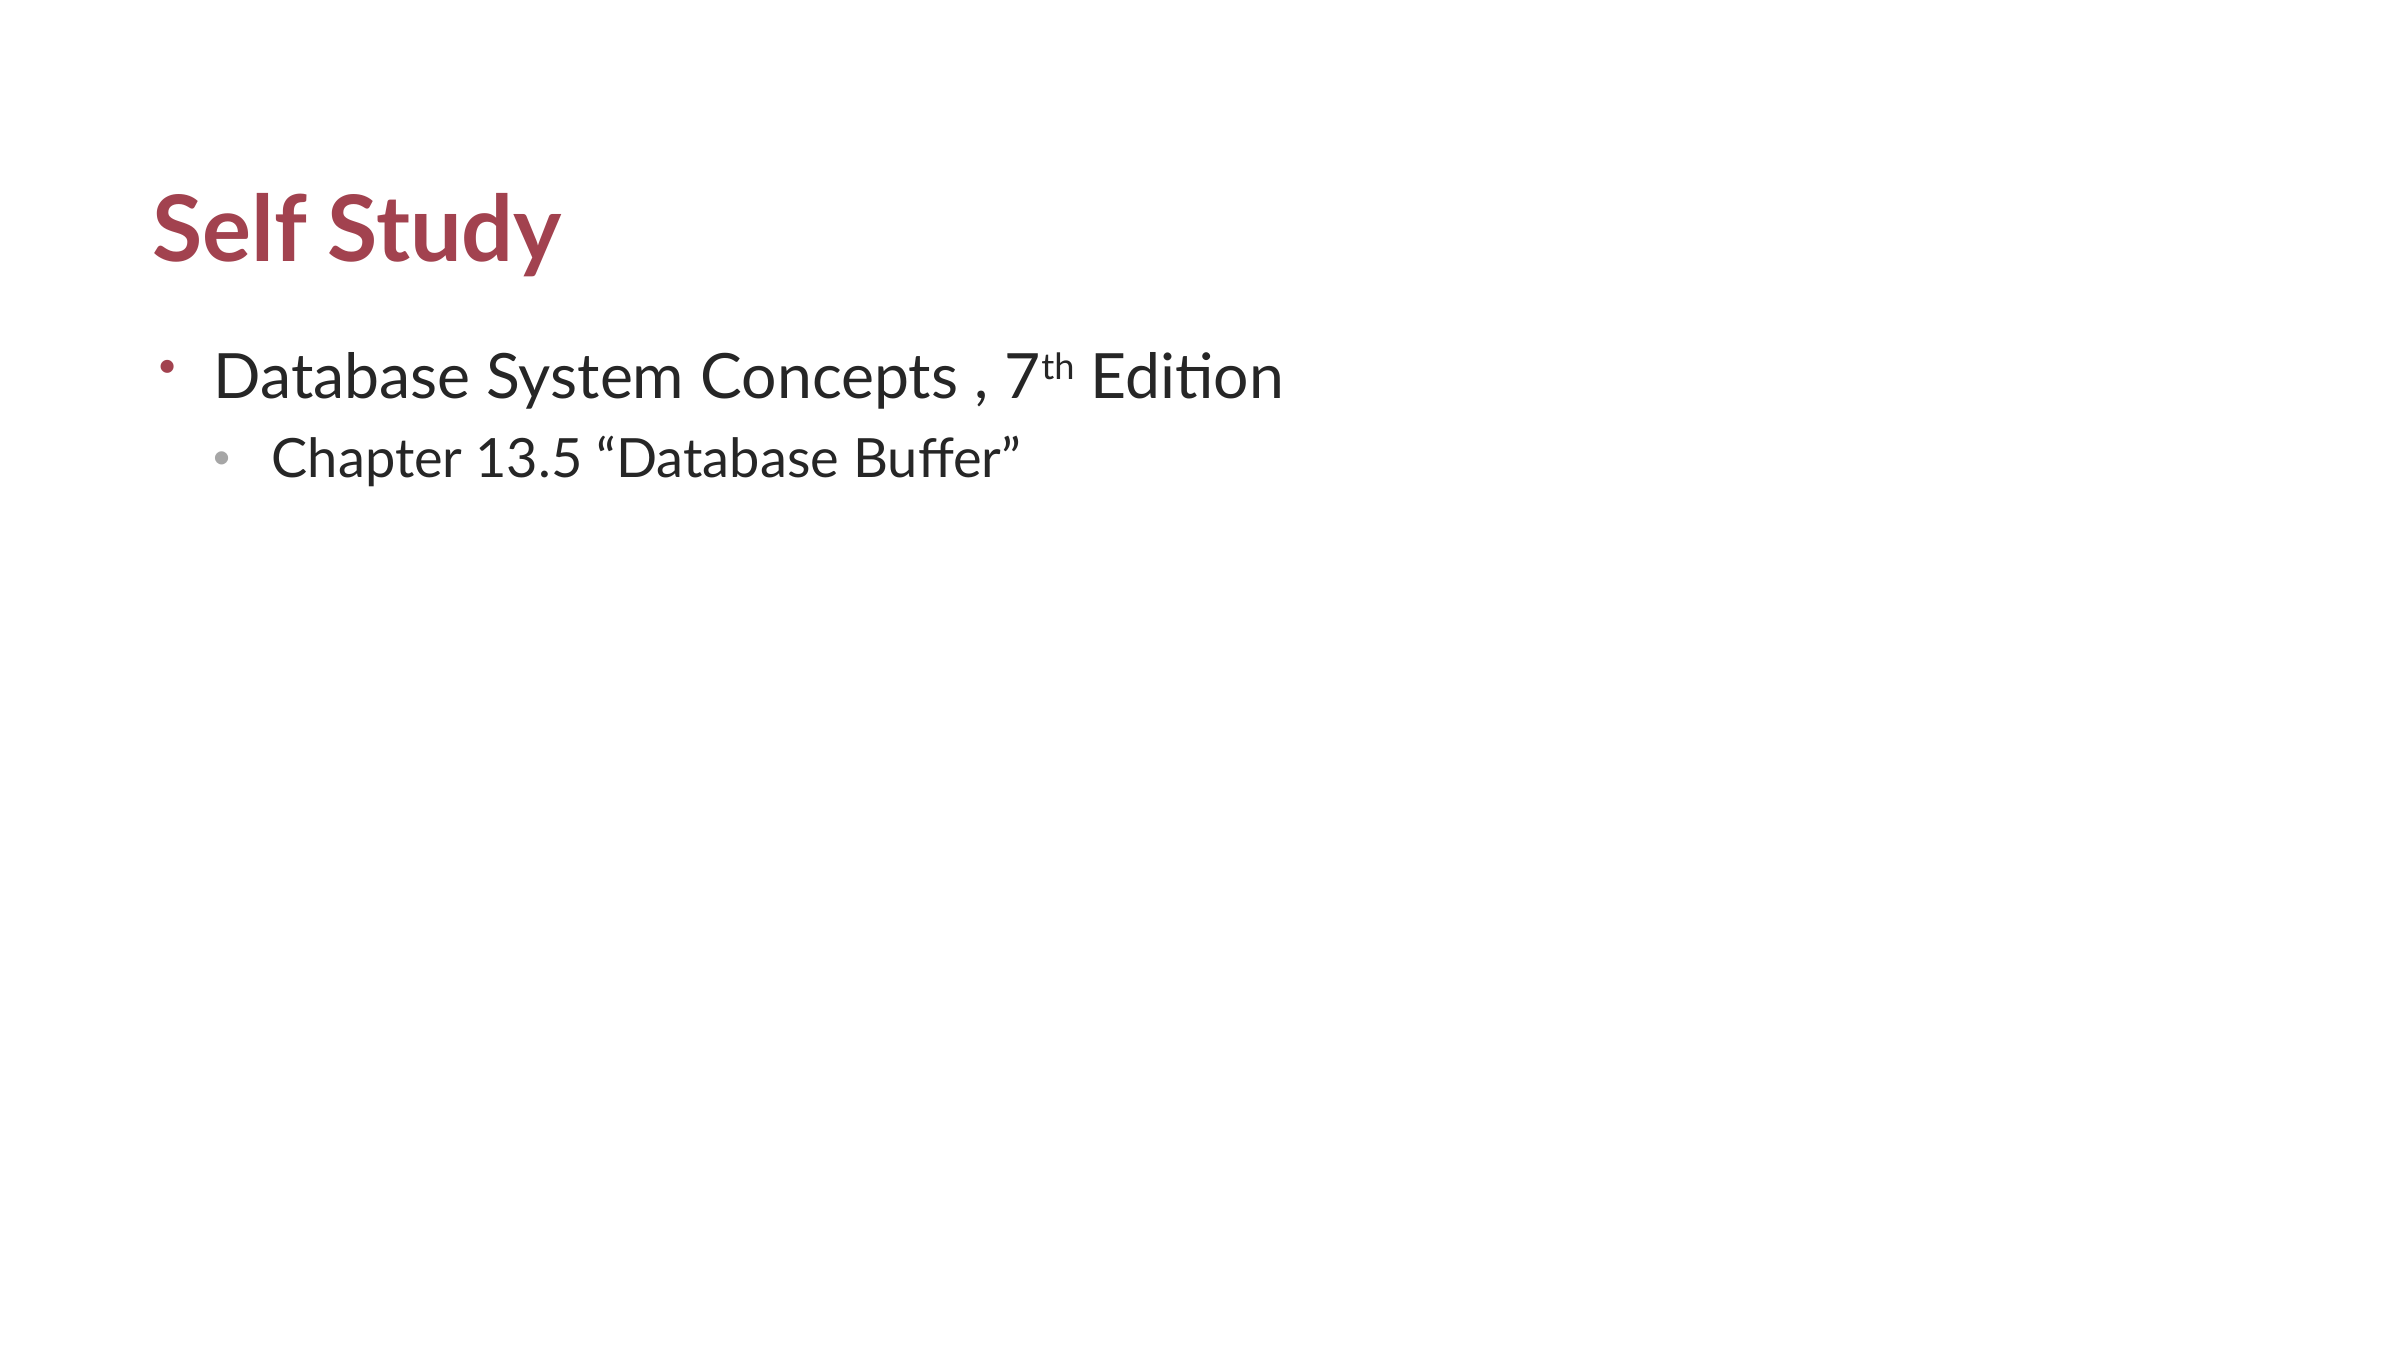

# Self Study
Database System Concepts , 7th Edition
Chapter 13.5 “Database Buffer”